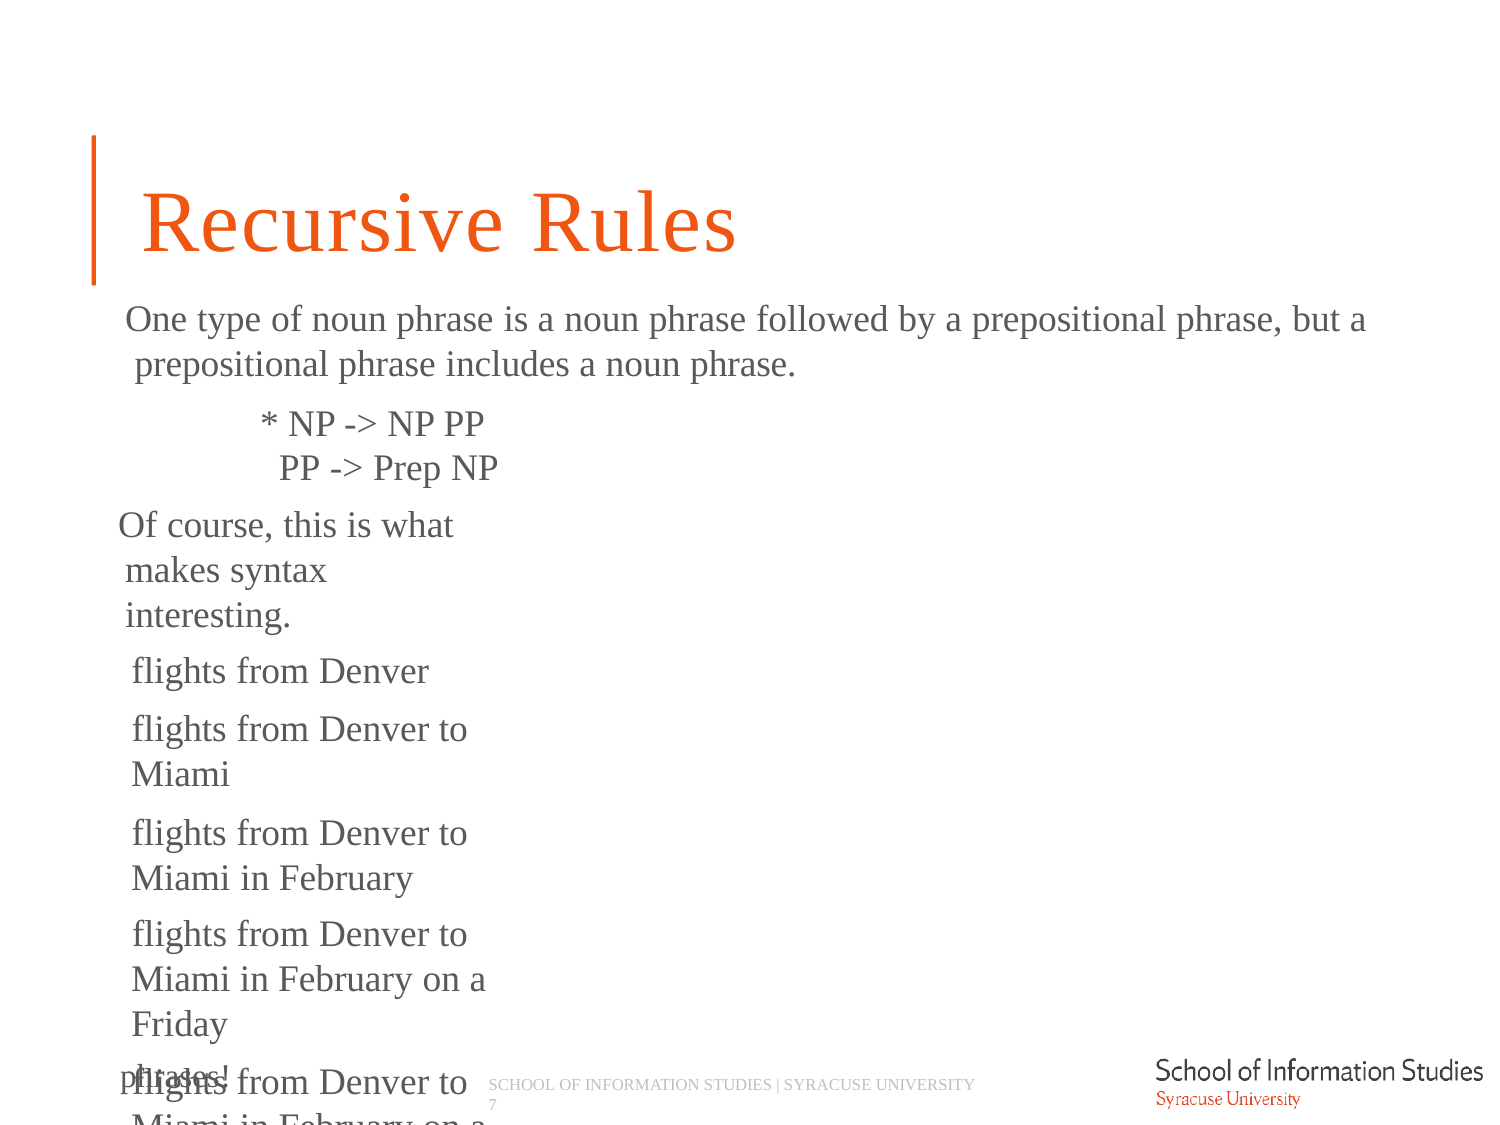

# Recursive Rules
One type of noun phrase is a noun phrase followed by a prepositional phrase, but a  prepositional phrase includes a noun phrase.
* NP -> NP PP  PP -> Prep NP
Of course, this is what makes syntax interesting.
­ flights from Denver
­ flights from Denver to Miami
­ flights from Denver to Miami in February
­ flights from Denver to Miami in February on a Friday
­ flights from Denver to Miami in February on a Friday under $300
­ flights from Denver to Miami in February on a Friday under $300 with lunch  (Syntax trees for these also need rules for NP -> Noun, etc.)

This grammar illustrates the recursion but may not give the best derivation for these
phrases!
SCHOOL OF INFORMATION STUDIES | SYRACUSE UNIVERSITY	7